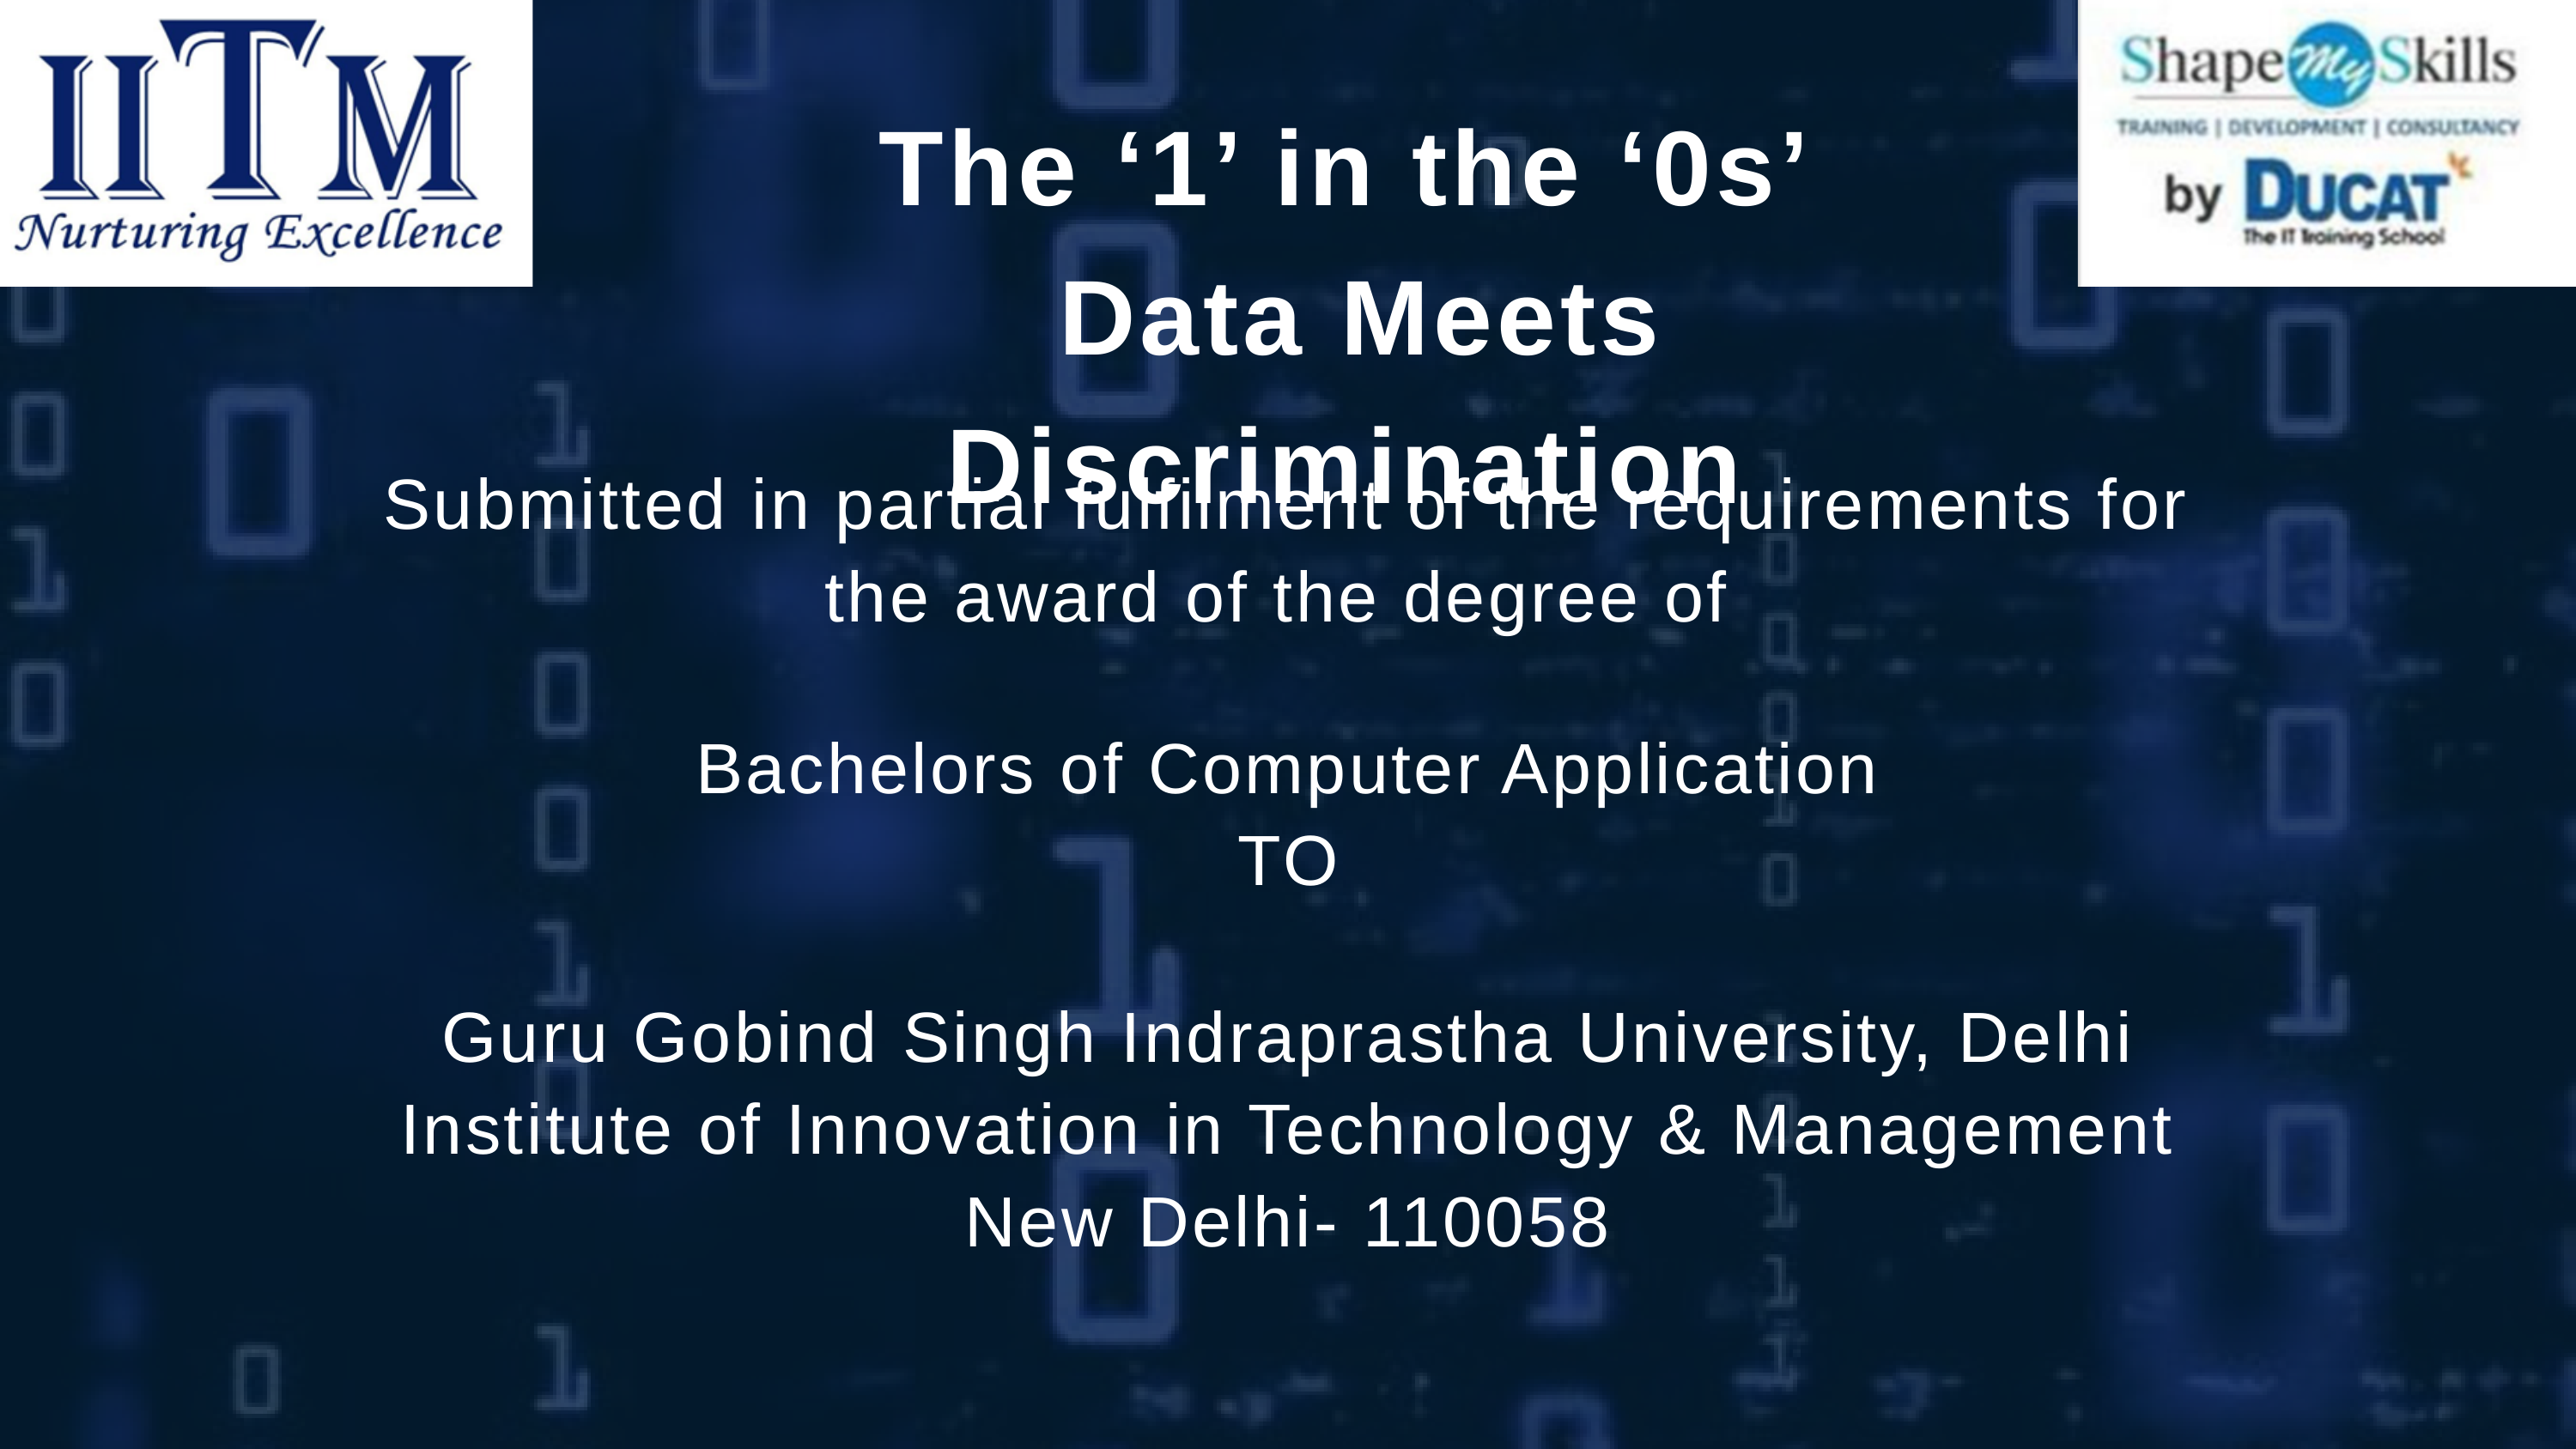

The ‘1’ in the ‘0s’
 Data Meets Discrimination
Submitted in partial fulfilment of the requirements for the award of the degree of

Bachelors of Computer Application
TO

Guru Gobind Singh Indraprastha University, Delhi
Institute of Innovation in Technology & Management
New Delhi- 110058